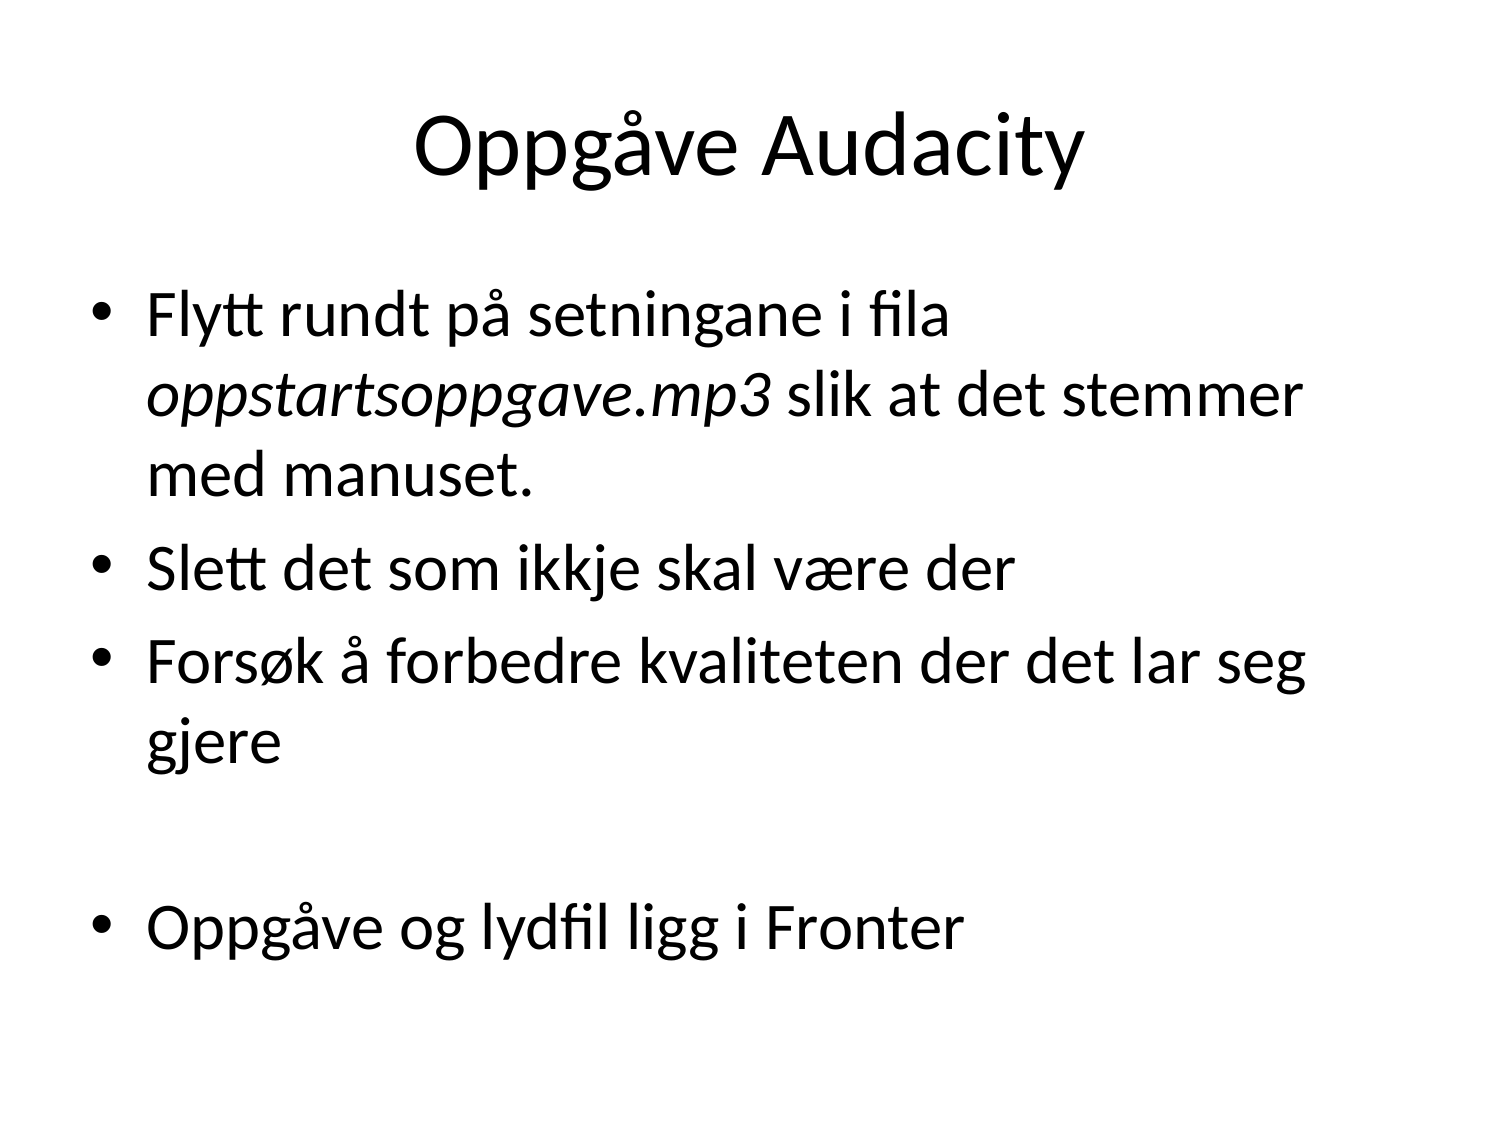

# Oppgåve Audacity
Flytt rundt på setningane i fila oppstartsoppgave.mp3 slik at det stemmer med manuset.
Slett det som ikkje skal være der
Forsøk å forbedre kvaliteten der det lar seg gjere

Oppgåve og lydfil ligg i Fronter